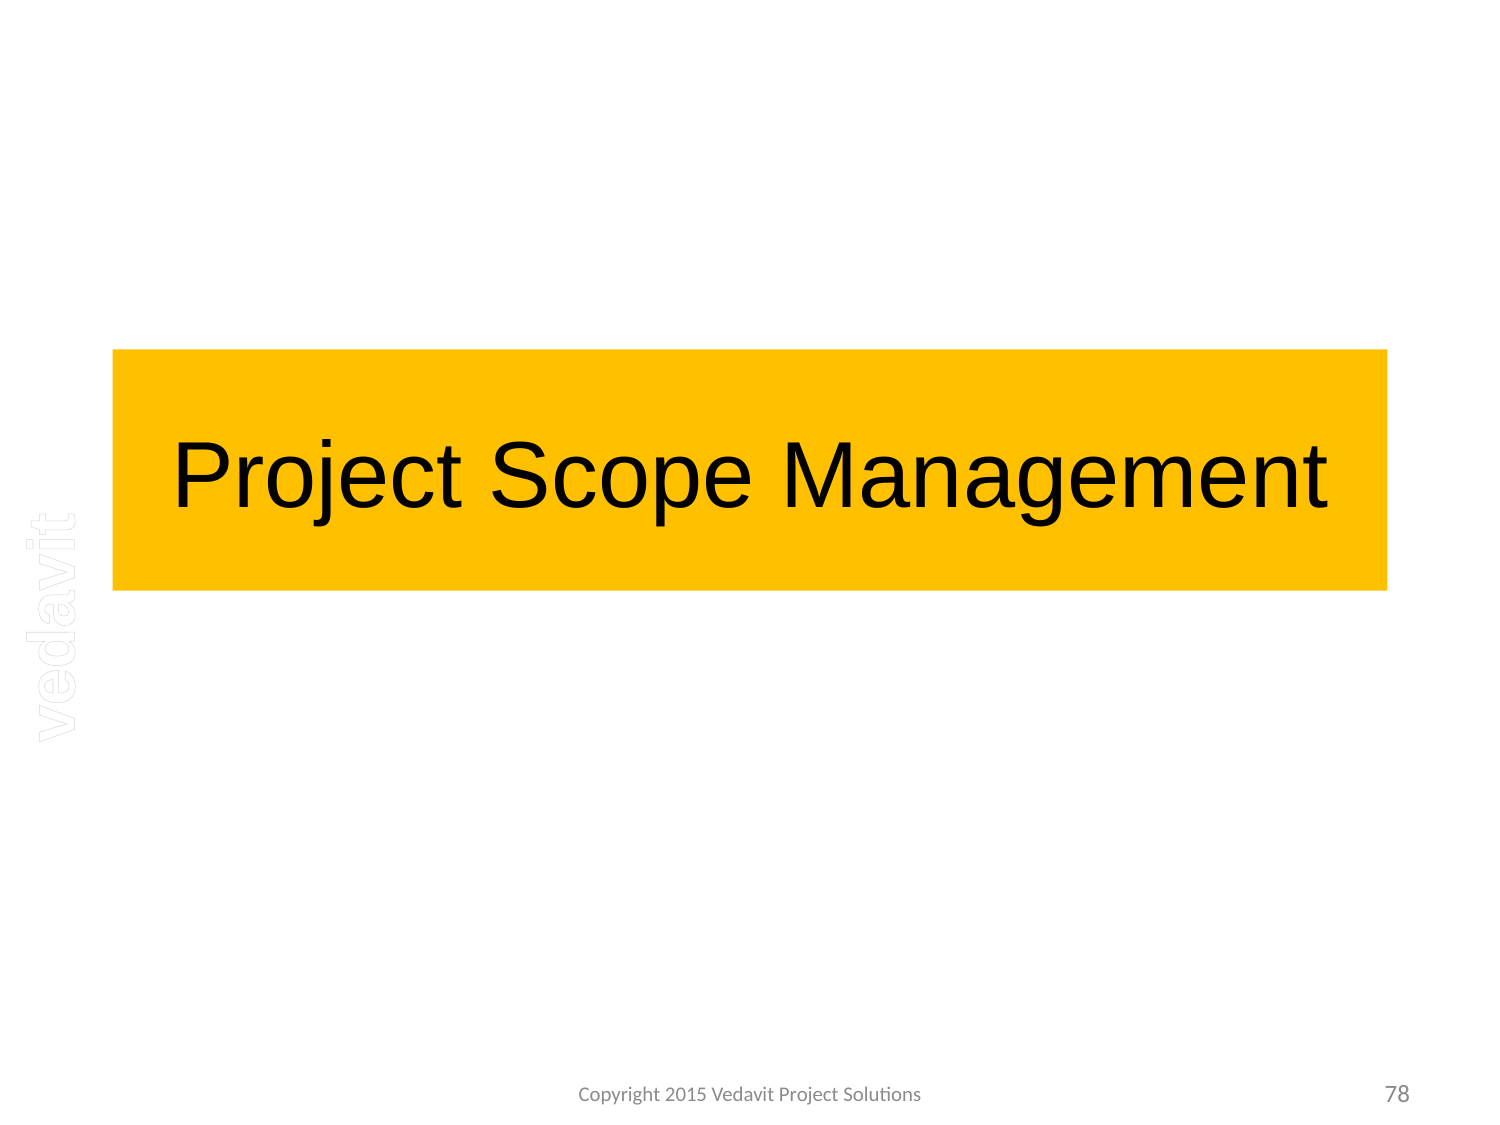

# Project Scope Management

Copyright 2015 Vedavit Project Solutions
78